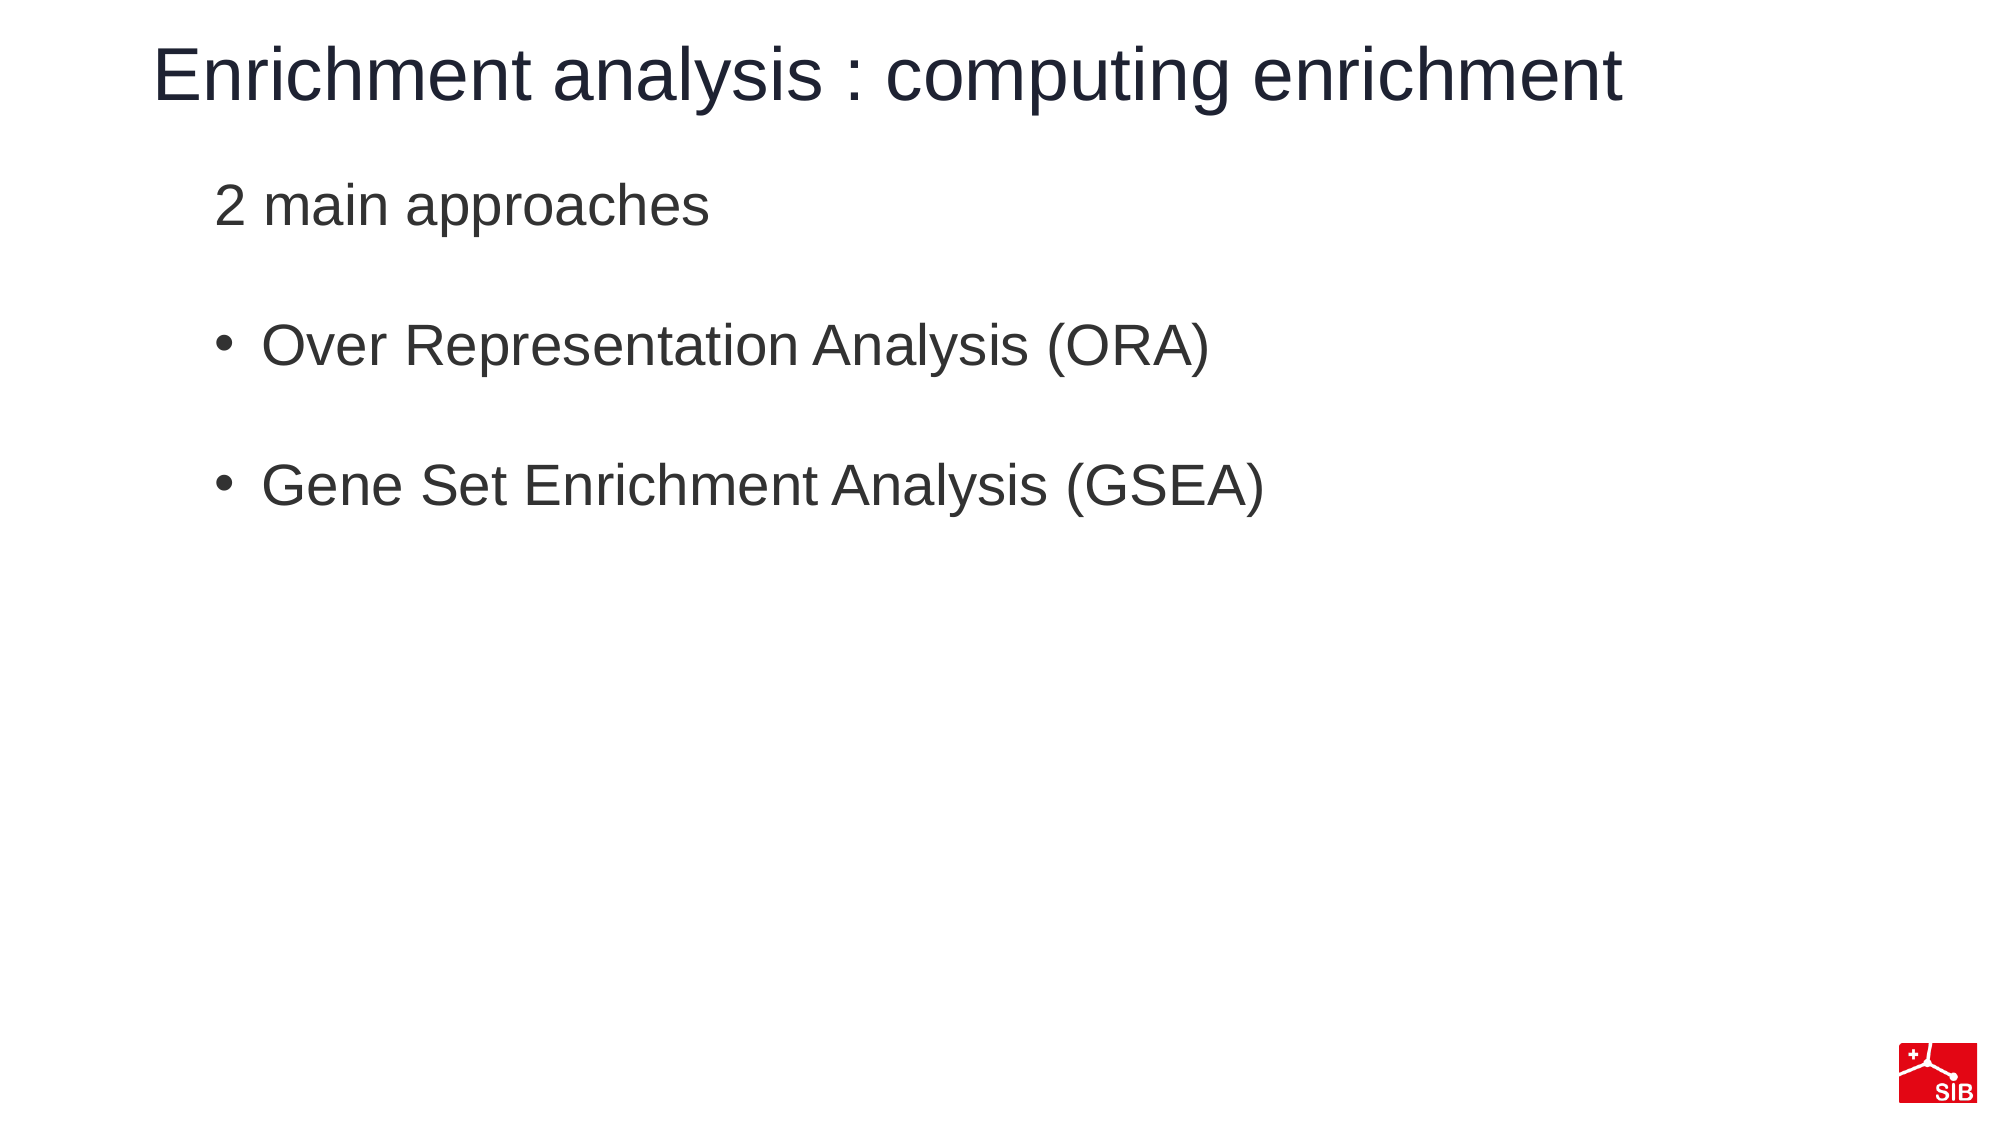

# Enrichment analysis : computing enrichment
2 main approaches

Over Representation Analysis (ORA)

Gene Set Enrichment Analysis (GSEA)